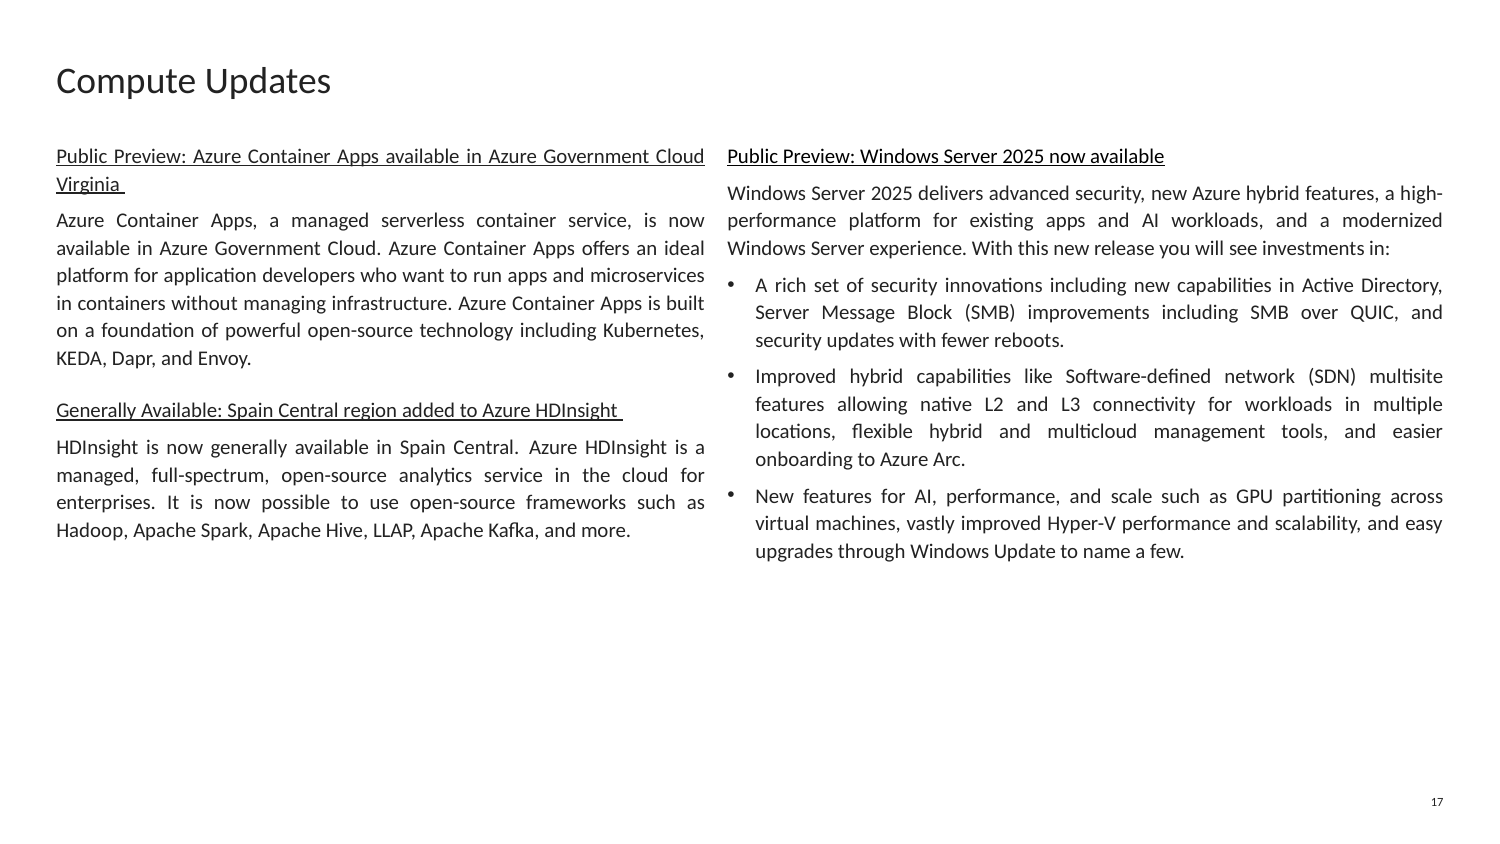

# Compute Updates
Public Preview: Windows Server 2025 now available
Windows Server 2025 delivers advanced security, new Azure hybrid features, a high-performance platform for existing apps and AI workloads, and a modernized Windows Server experience. With this new release you will see investments in:
A rich set of security innovations including new capabilities in Active Directory, Server Message Block (SMB) improvements including SMB over QUIC, and security updates with fewer reboots.
Improved hybrid capabilities like Software-defined network (SDN) multisite features allowing native L2 and L3 connectivity for workloads in multiple locations, flexible hybrid and multicloud management tools, and easier onboarding to Azure Arc.
New features for AI, performance, and scale such as GPU partitioning across virtual machines, vastly improved Hyper-V performance and scalability, and easy upgrades through Windows Update to name a few.
Public Preview: Azure Container Apps available in Azure Government Cloud Virginia
Azure Container Apps, a managed serverless container service, is now available in Azure Government Cloud. Azure Container Apps offers an ideal platform for application developers who want to run apps and microservices in containers without managing infrastructure. Azure Container Apps is built on a foundation of powerful open-source technology including Kubernetes, KEDA, Dapr, and Envoy.
Generally Available: Spain Central region added to Azure HDInsight
HDInsight is now generally available in Spain Central.  Azure HDInsight is a managed, full-spectrum, open-source analytics service in the cloud for enterprises. It is now possible to use open-source frameworks such as Hadoop, Apache Spark, Apache Hive, LLAP, Apache Kafka, and more.